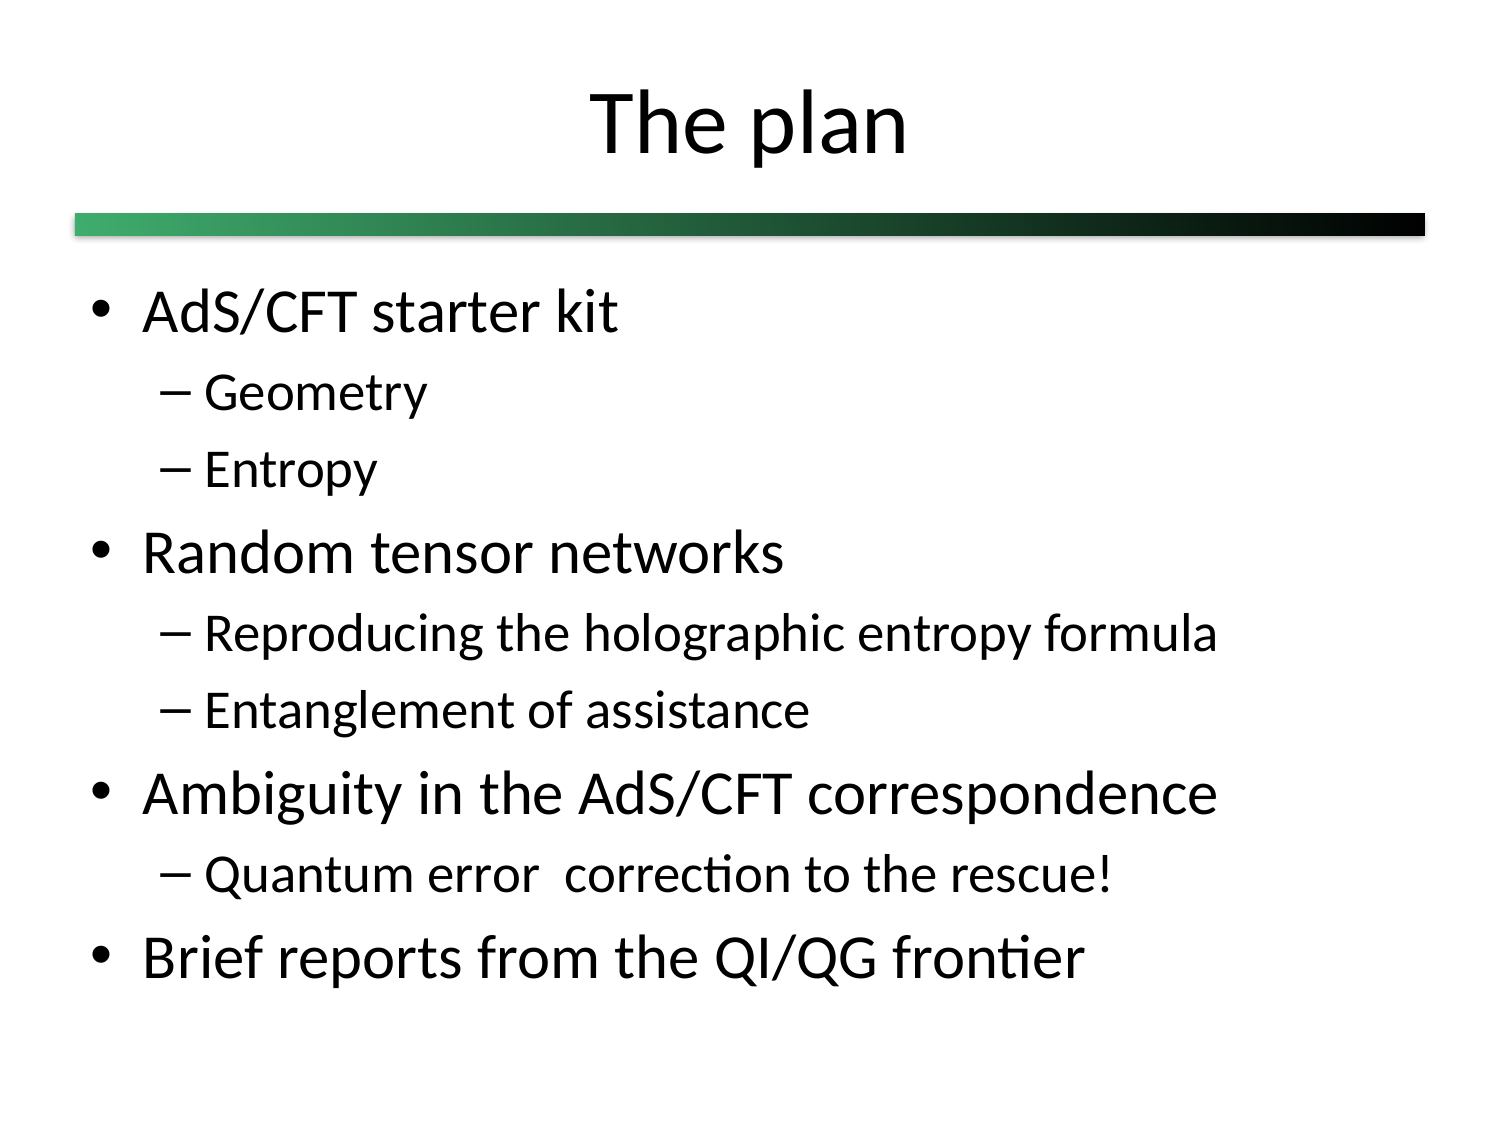

# The plan
AdS/CFT starter kit
Geometry
Entropy
Random tensor networks
Reproducing the holographic entropy formula
Entanglement of assistance
Ambiguity in the AdS/CFT correspondence
Quantum error  correction to the rescue!
Brief reports from the QI/QG frontier